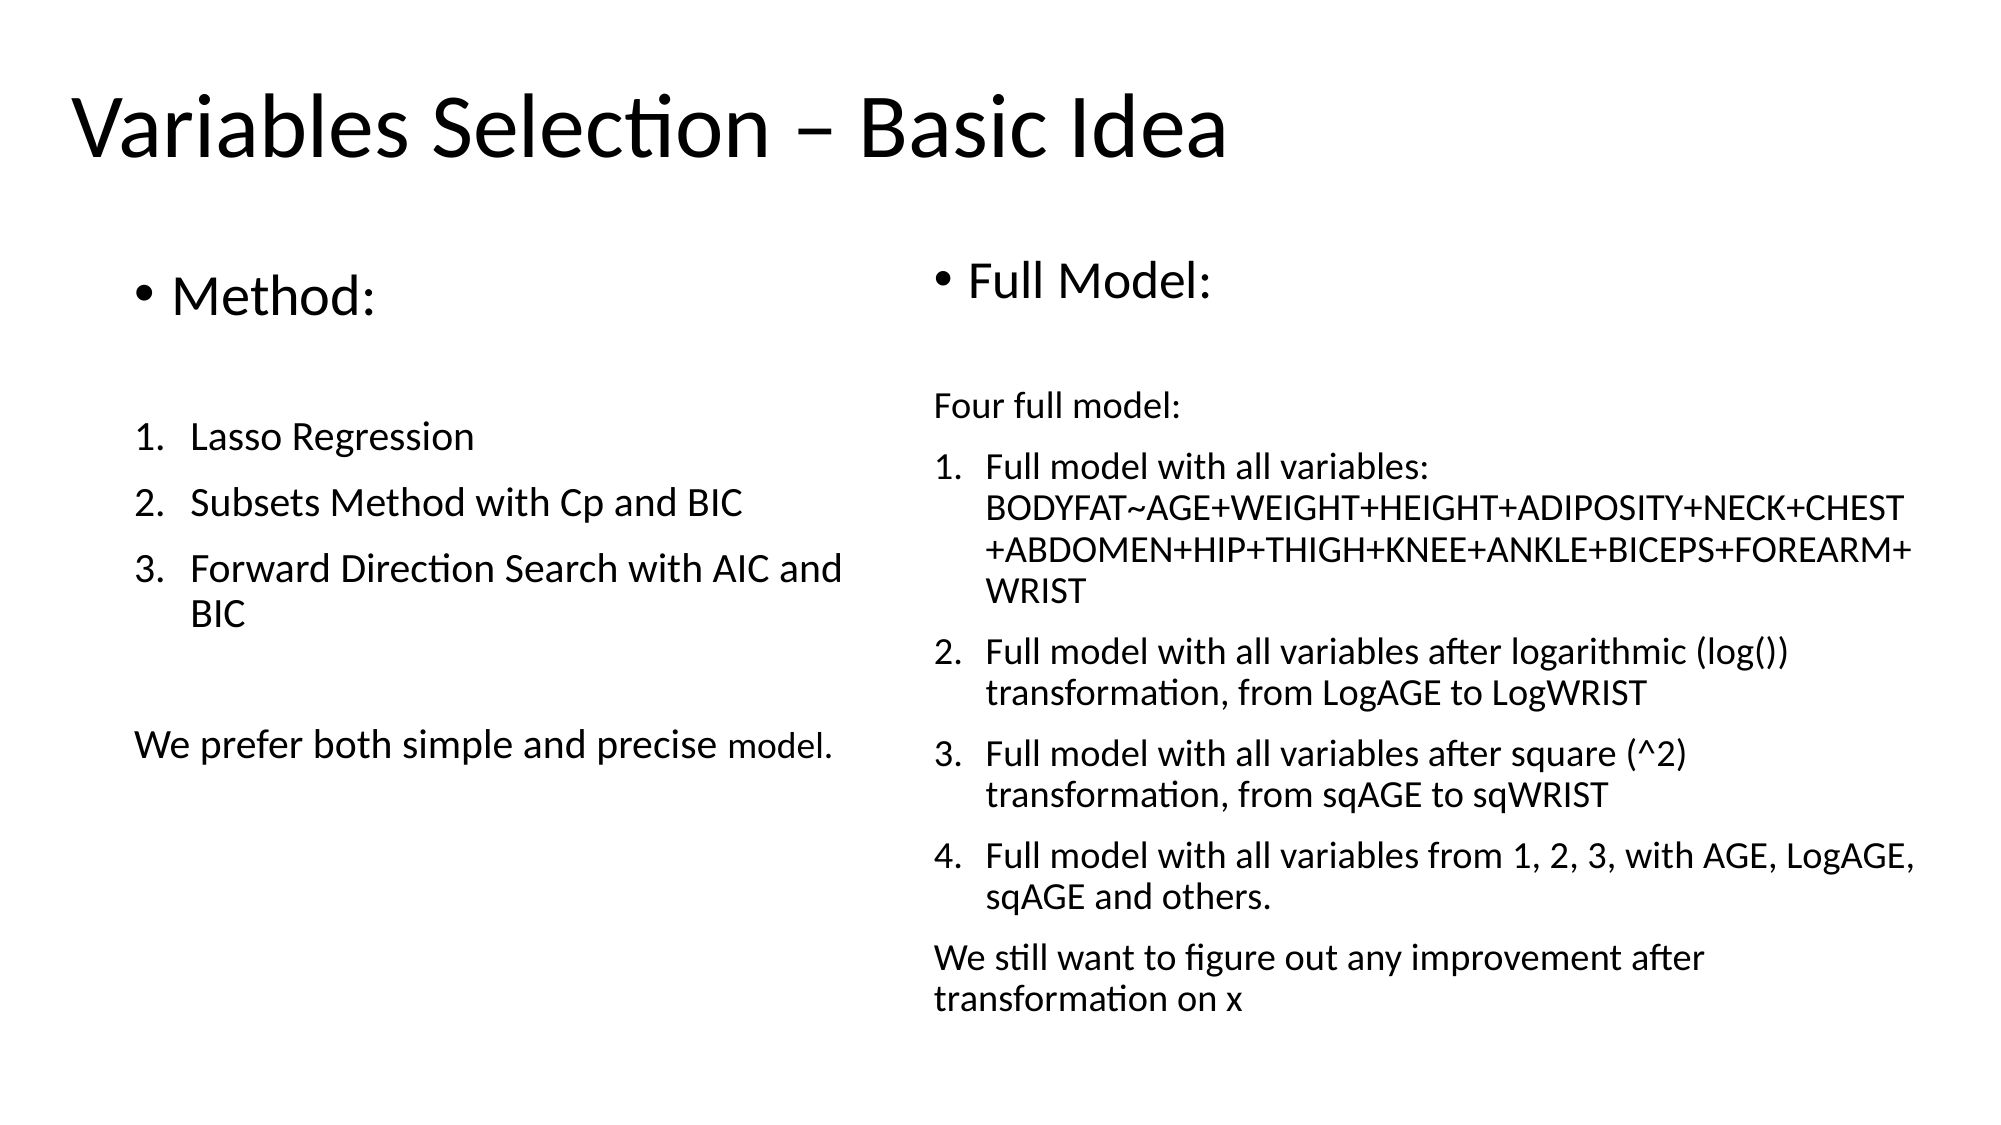

# Variables Selection – Basic Idea
Full Model:

Four full model:
Full model with all variables:                                   BODYFAT~AGE+WEIGHT+HEIGHT+ADIPOSITY+NECK+CHEST+ABDOMEN+HIP+THIGH+KNEE+ANKLE+BICEPS+FOREARM+WRIST
Full model with all variables after logarithmic (log()) transformation, from LogAGE to LogWRIST
Full model with all variables after square (^2) transformation, from sqAGE to sqWRIST
Full model with all variables from 1, 2, 3, with AGE, LogAGE, sqAGE and others.
We still want to figure out any improvement after transformation on x
Method:

Lasso Regression
Subsets Method with Cp and BIC
Forward Direction Search with AIC and BIC

We prefer both simple and precise model.